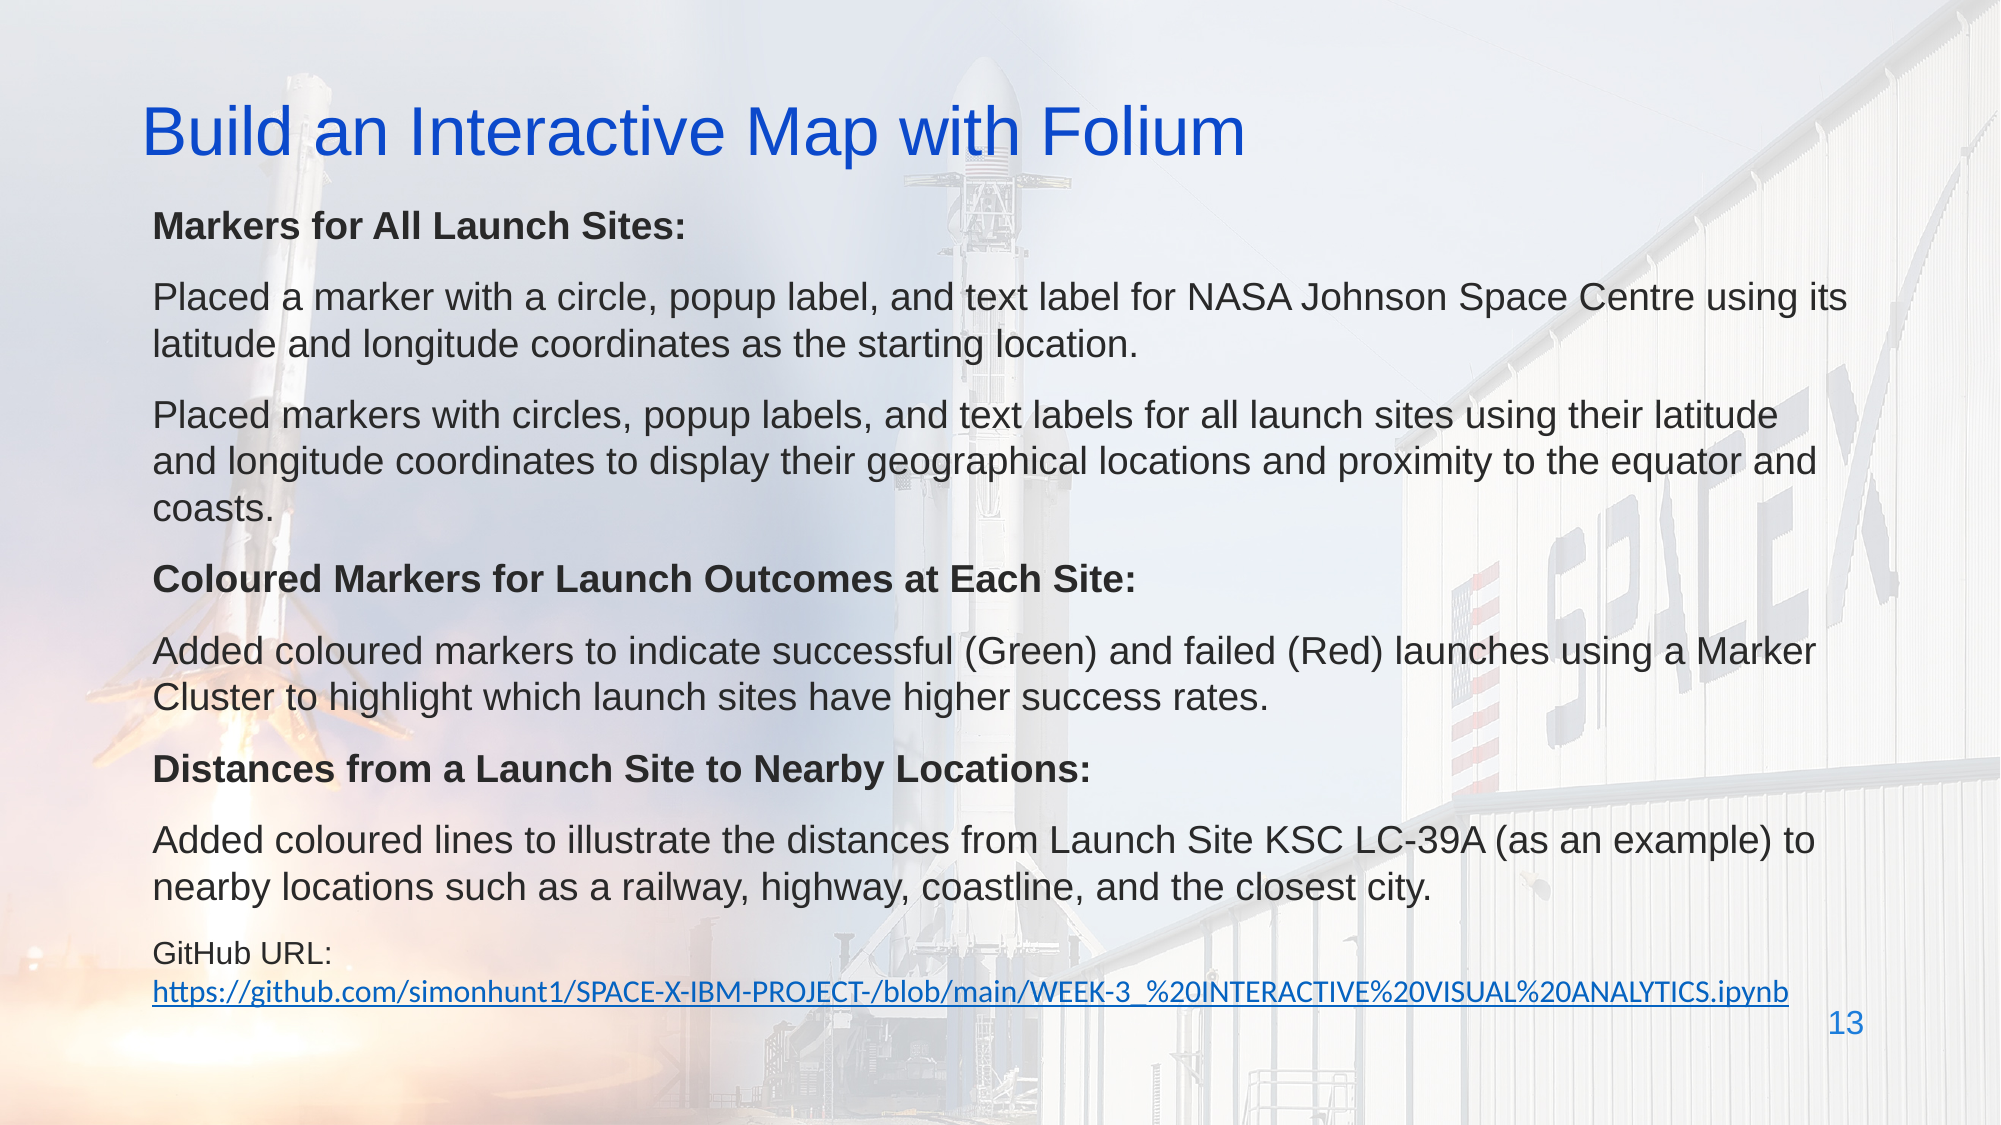

Build an Interactive Map with Folium
Markers for All Launch Sites:
Placed a marker with a circle, popup label, and text label for NASA Johnson Space Centre using its latitude and longitude coordinates as the starting location.
Placed markers with circles, popup labels, and text labels for all launch sites using their latitude and longitude coordinates to display their geographical locations and proximity to the equator and coasts.
Coloured Markers for Launch Outcomes at Each Site:
Added coloured markers to indicate successful (Green) and failed (Red) launches using a Marker Cluster to highlight which launch sites have higher success rates.
Distances from a Launch Site to Nearby Locations:
Added coloured lines to illustrate the distances from Launch Site KSC LC-39A (as an example) to nearby locations such as a railway, highway, coastline, and the closest city.
GitHub URL:
https://github.com/simonhunt1/SPACE-X-IBM-PROJECT-/blob/main/WEEK-3_%20INTERACTIVE%20VISUAL%20ANALYTICS.ipynb

13